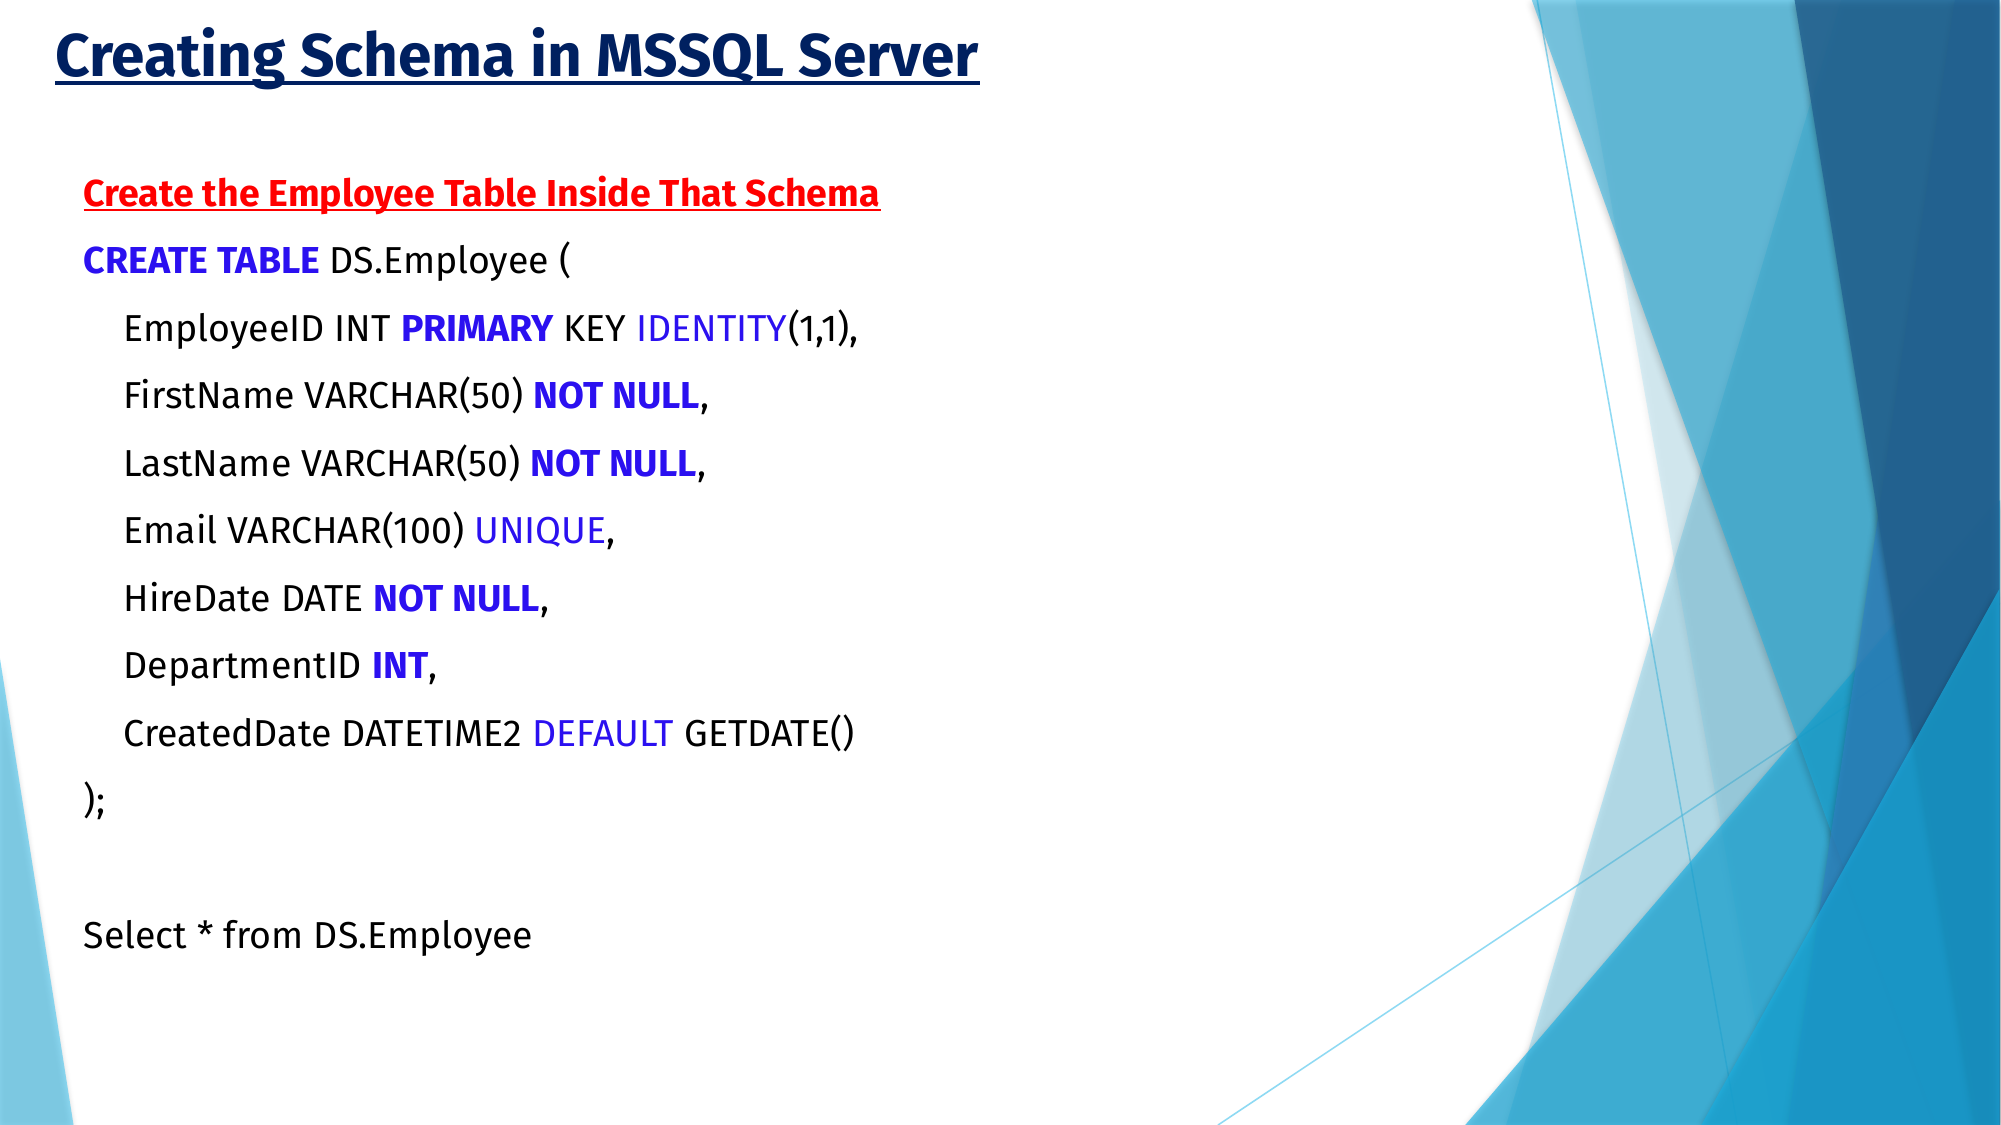

# Creating Schema in MSSQL Server
Create the Employee Table Inside That Schema
CREATE TABLE DS.Employee (
    EmployeeID INT PRIMARY KEY IDENTITY(1,1),
    FirstName VARCHAR(50) NOT NULL,
    LastName VARCHAR(50) NOT NULL,
    Email VARCHAR(100) UNIQUE,
    HireDate DATE NOT NULL,
    DepartmentID INT,
    CreatedDate DATETIME2 DEFAULT GETDATE()
);

Select * from DS.Employee